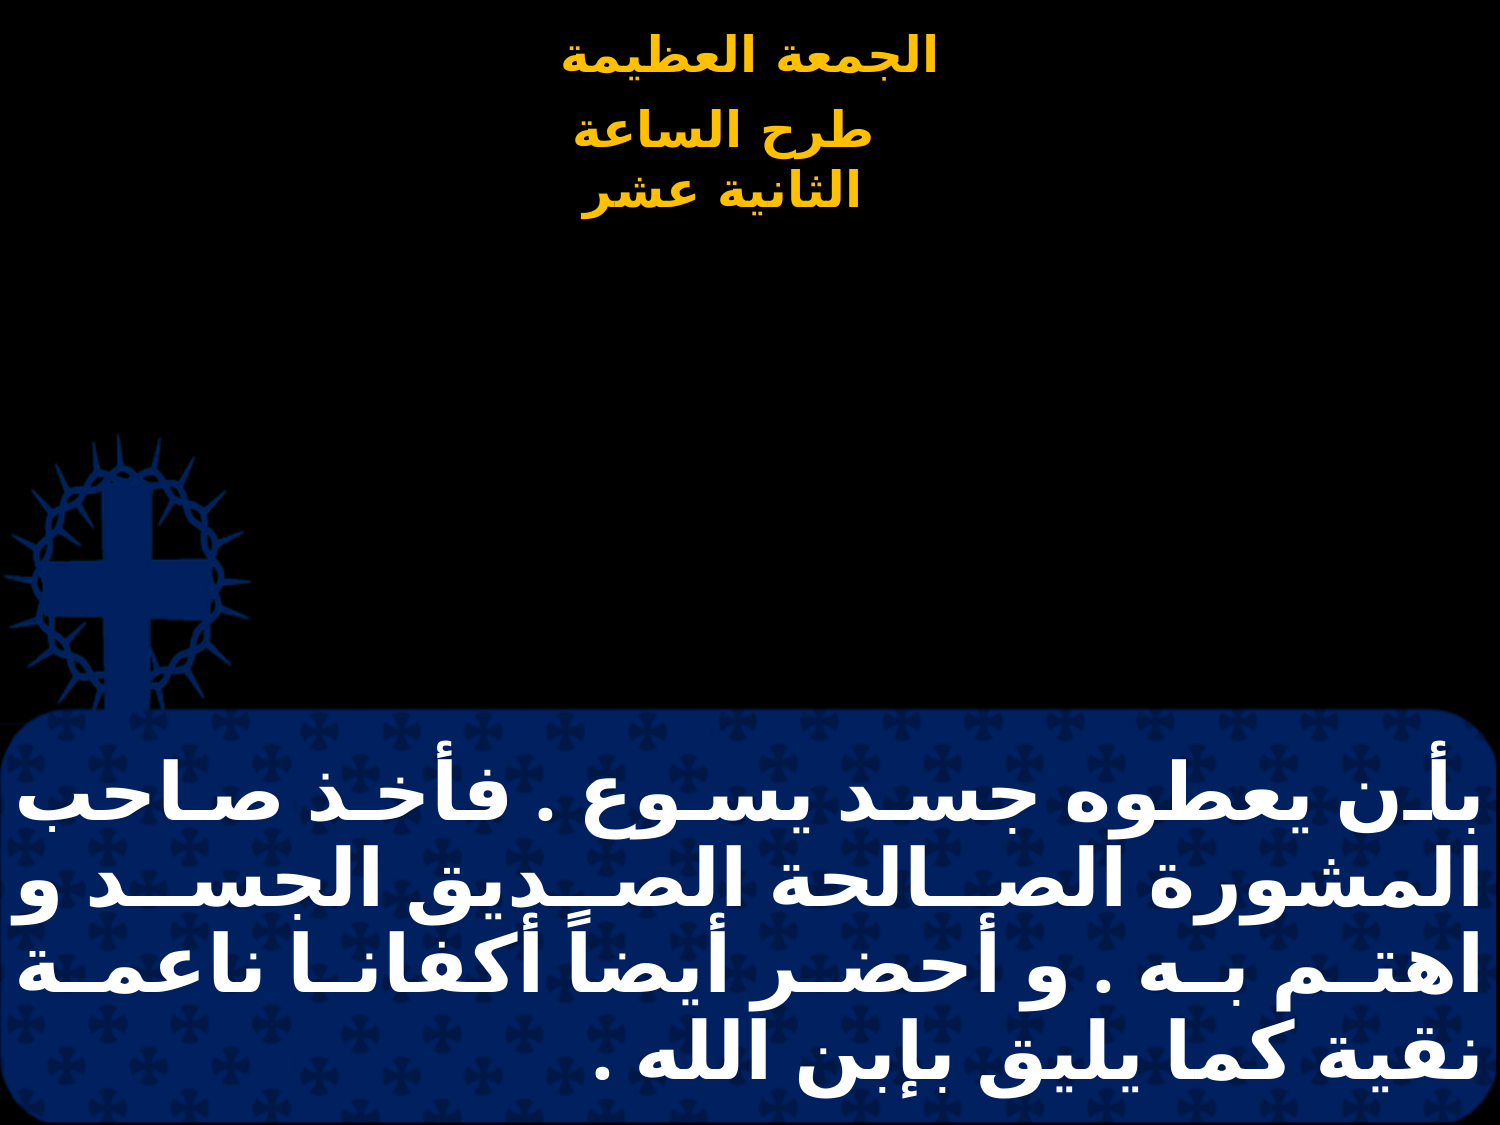

# بأن يعطوه جسد يسوع . فأخذ صاحب المشورة الصالحة الصديق الجسد و اهتم به . و أحضر أيضاً أكفانا ناعمة نقية كما يليق بإبن الله .